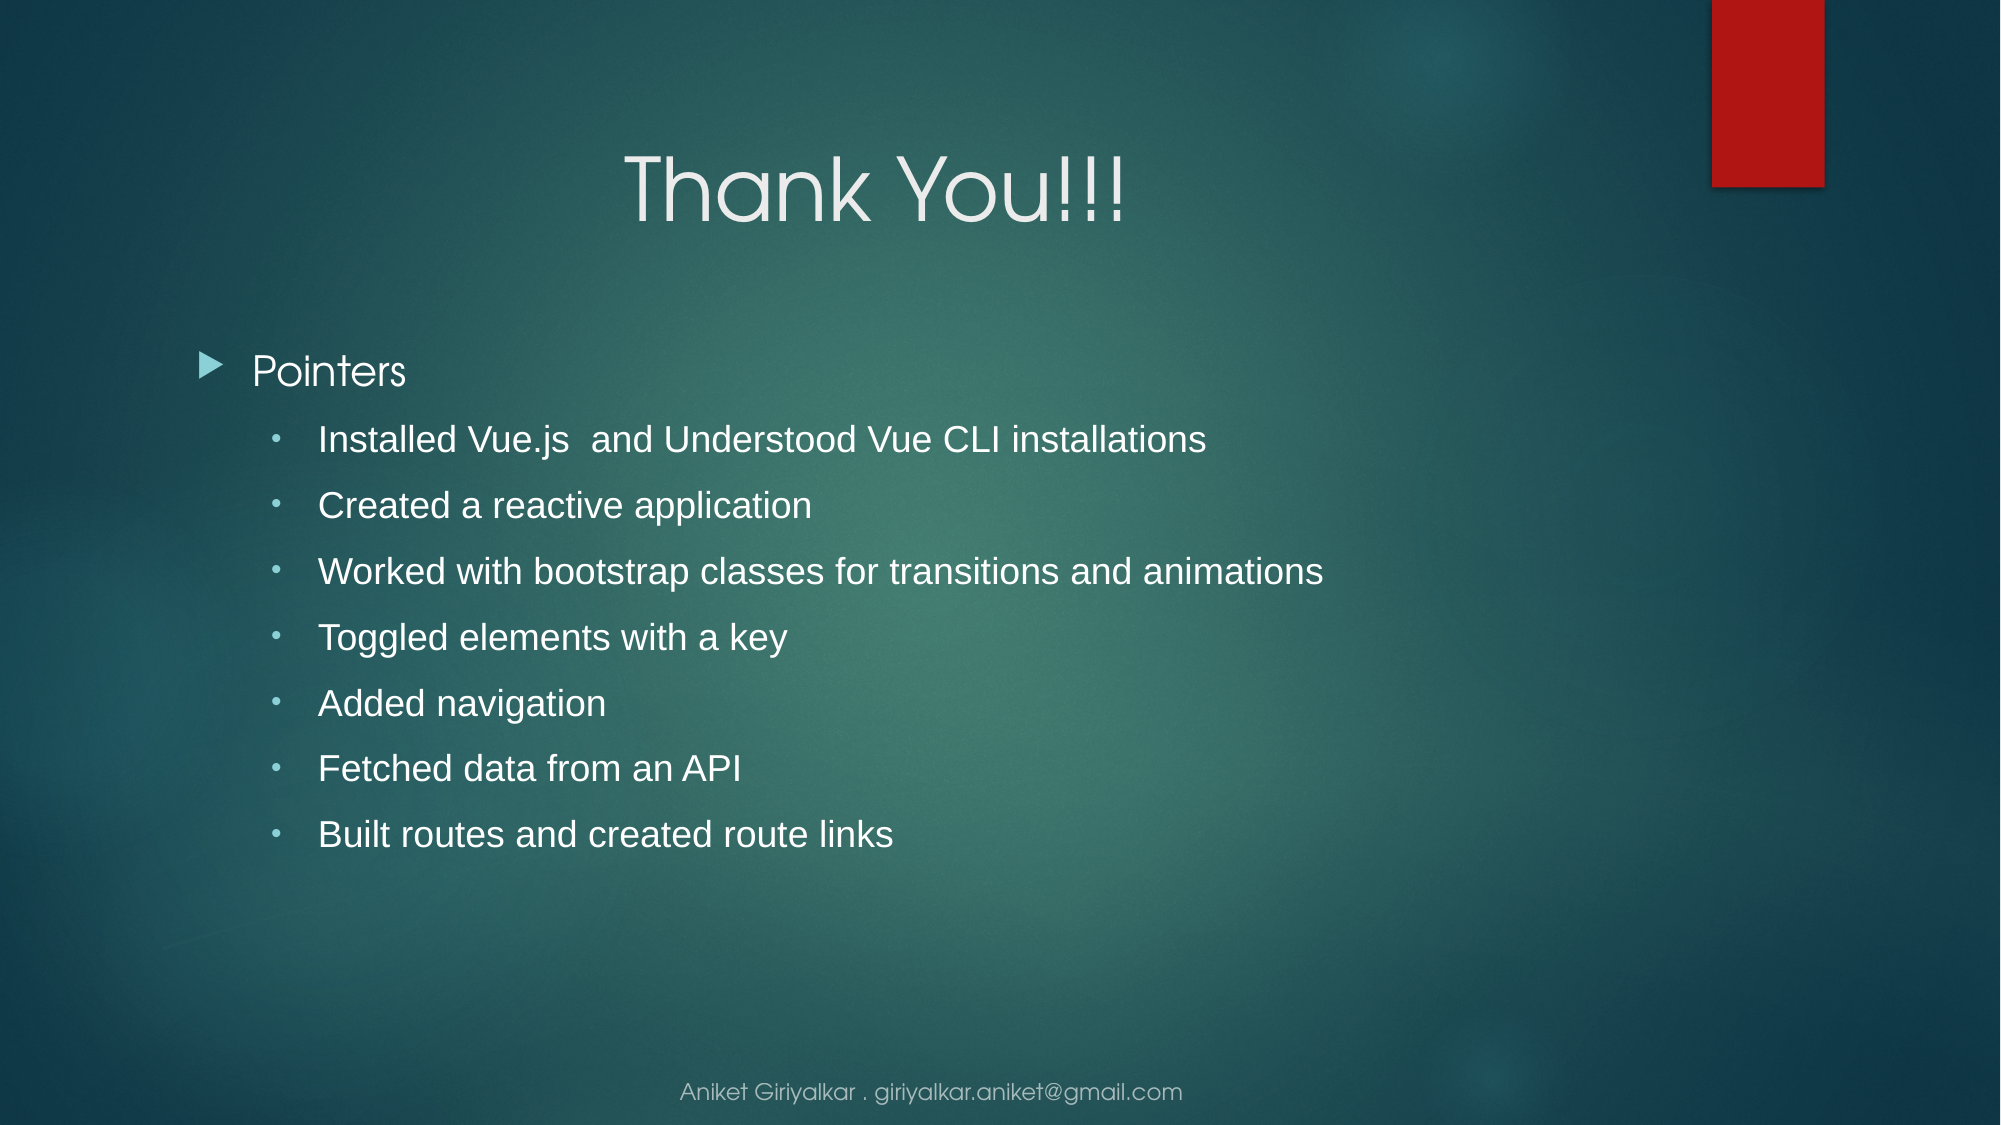

# Thank You!!!
Pointers
Installed Vue.js  and Understood Vue CLI installations
Created a reactive application
Worked with bootstrap classes for transitions and animations
Toggled elements with a key
Added navigation
Fetched data from an API
Built routes and created route links
Aniket Giriyalkar . giriyalkar.aniket@gmail.com